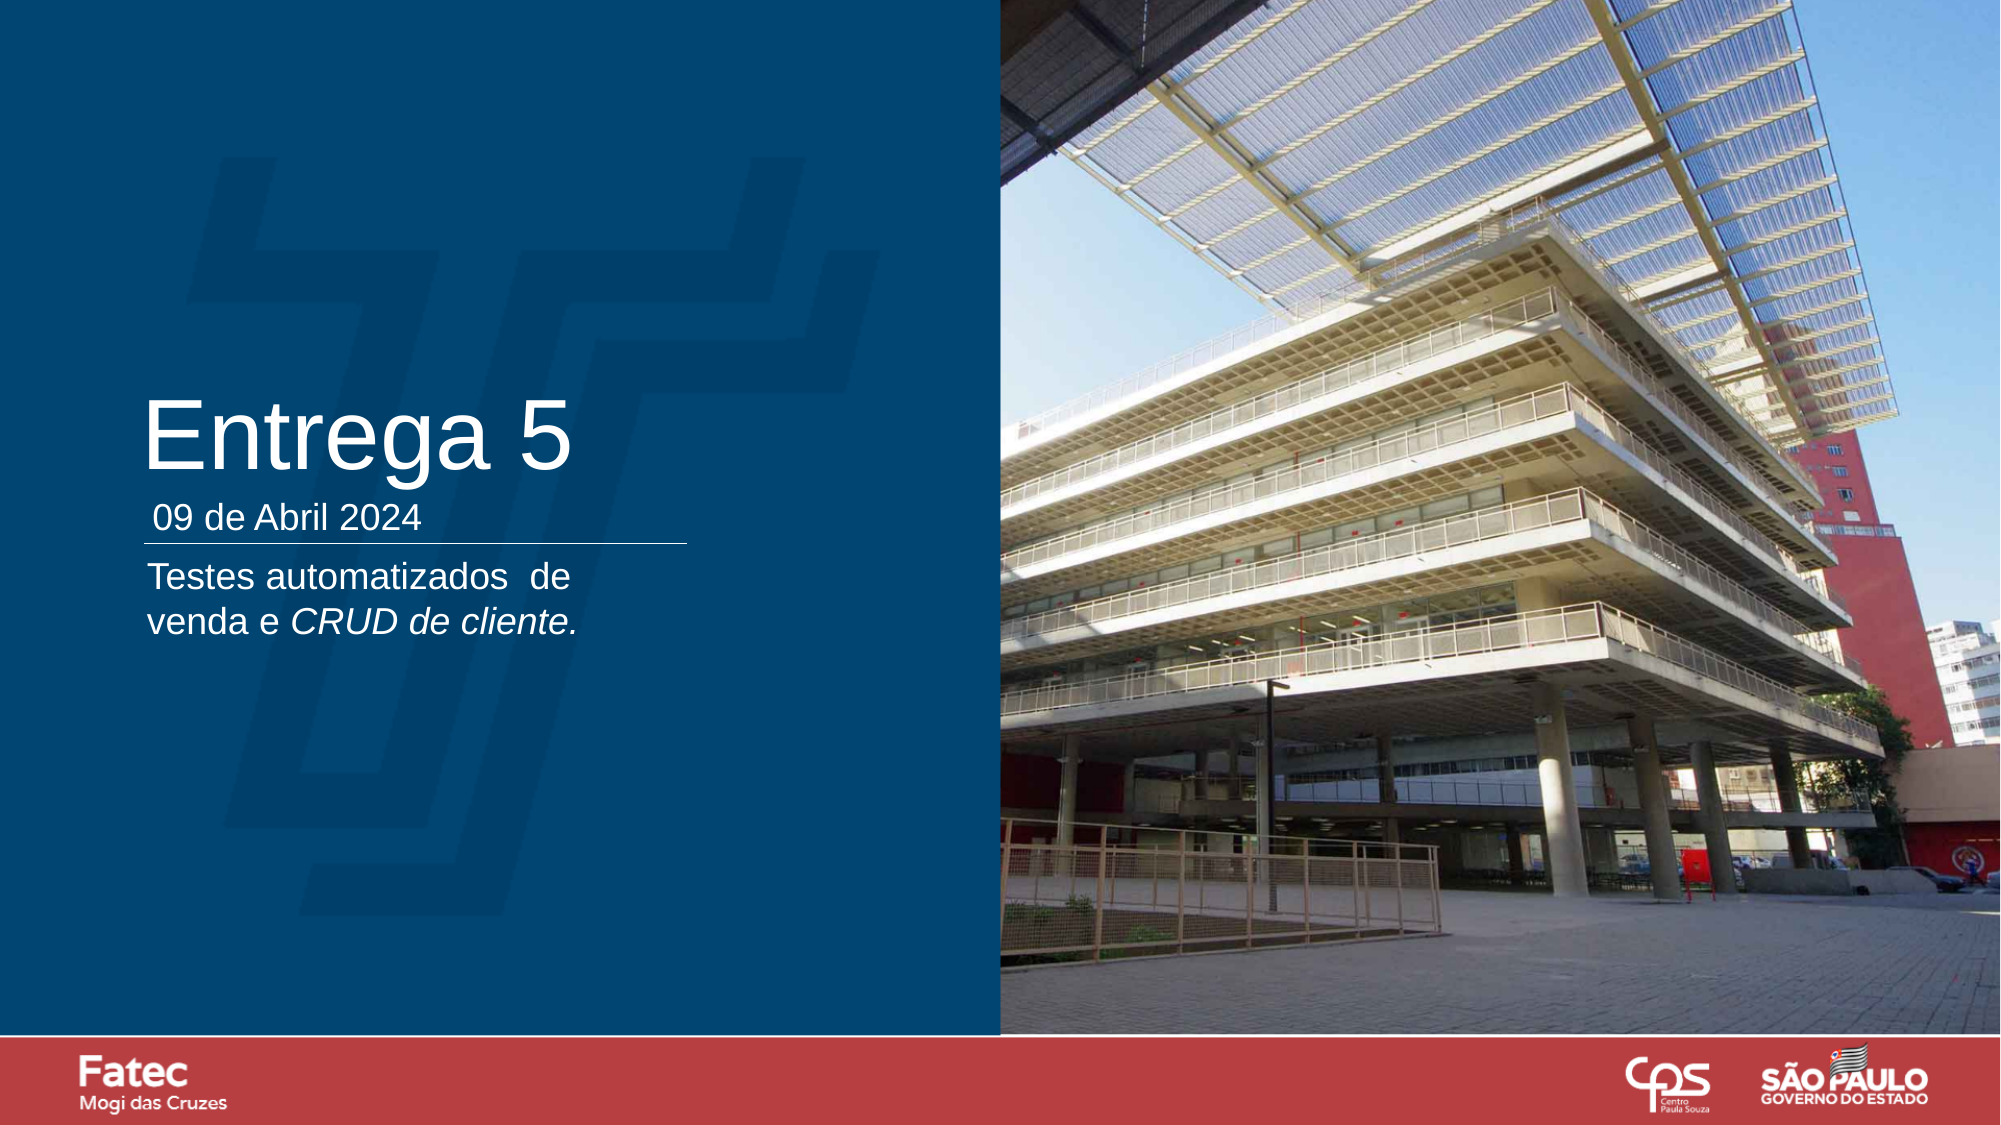

Entrega 5
09 de Abril 2024
Testes automatizados  de venda e CRUD de cliente.